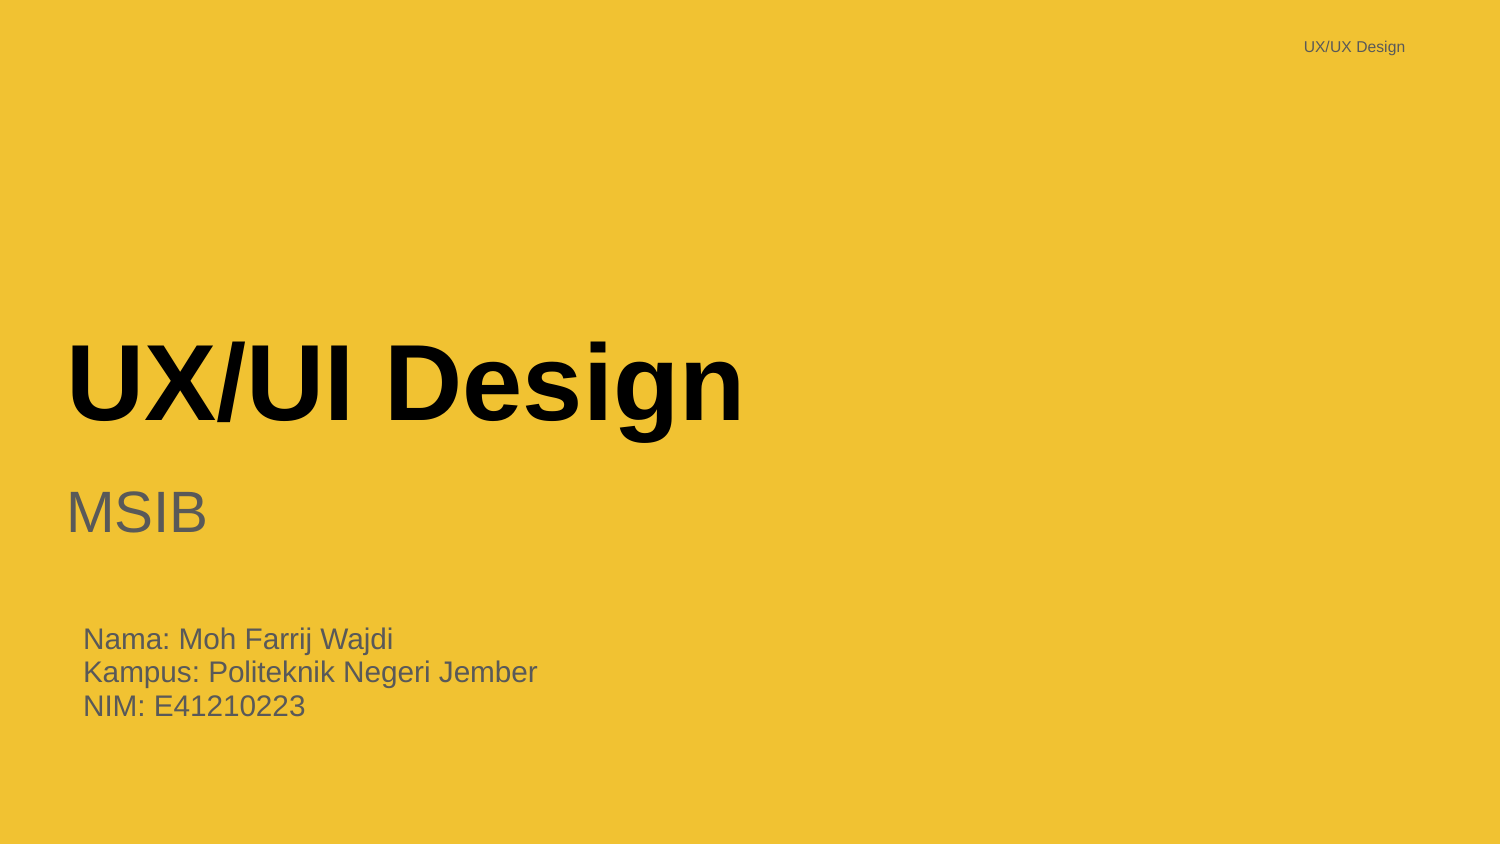

UX/UX Design
# UX/UI Design
MSIB
Nama: Moh Farrij Wajdi
Kampus: Politeknik Negeri Jember
NIM: E41210223